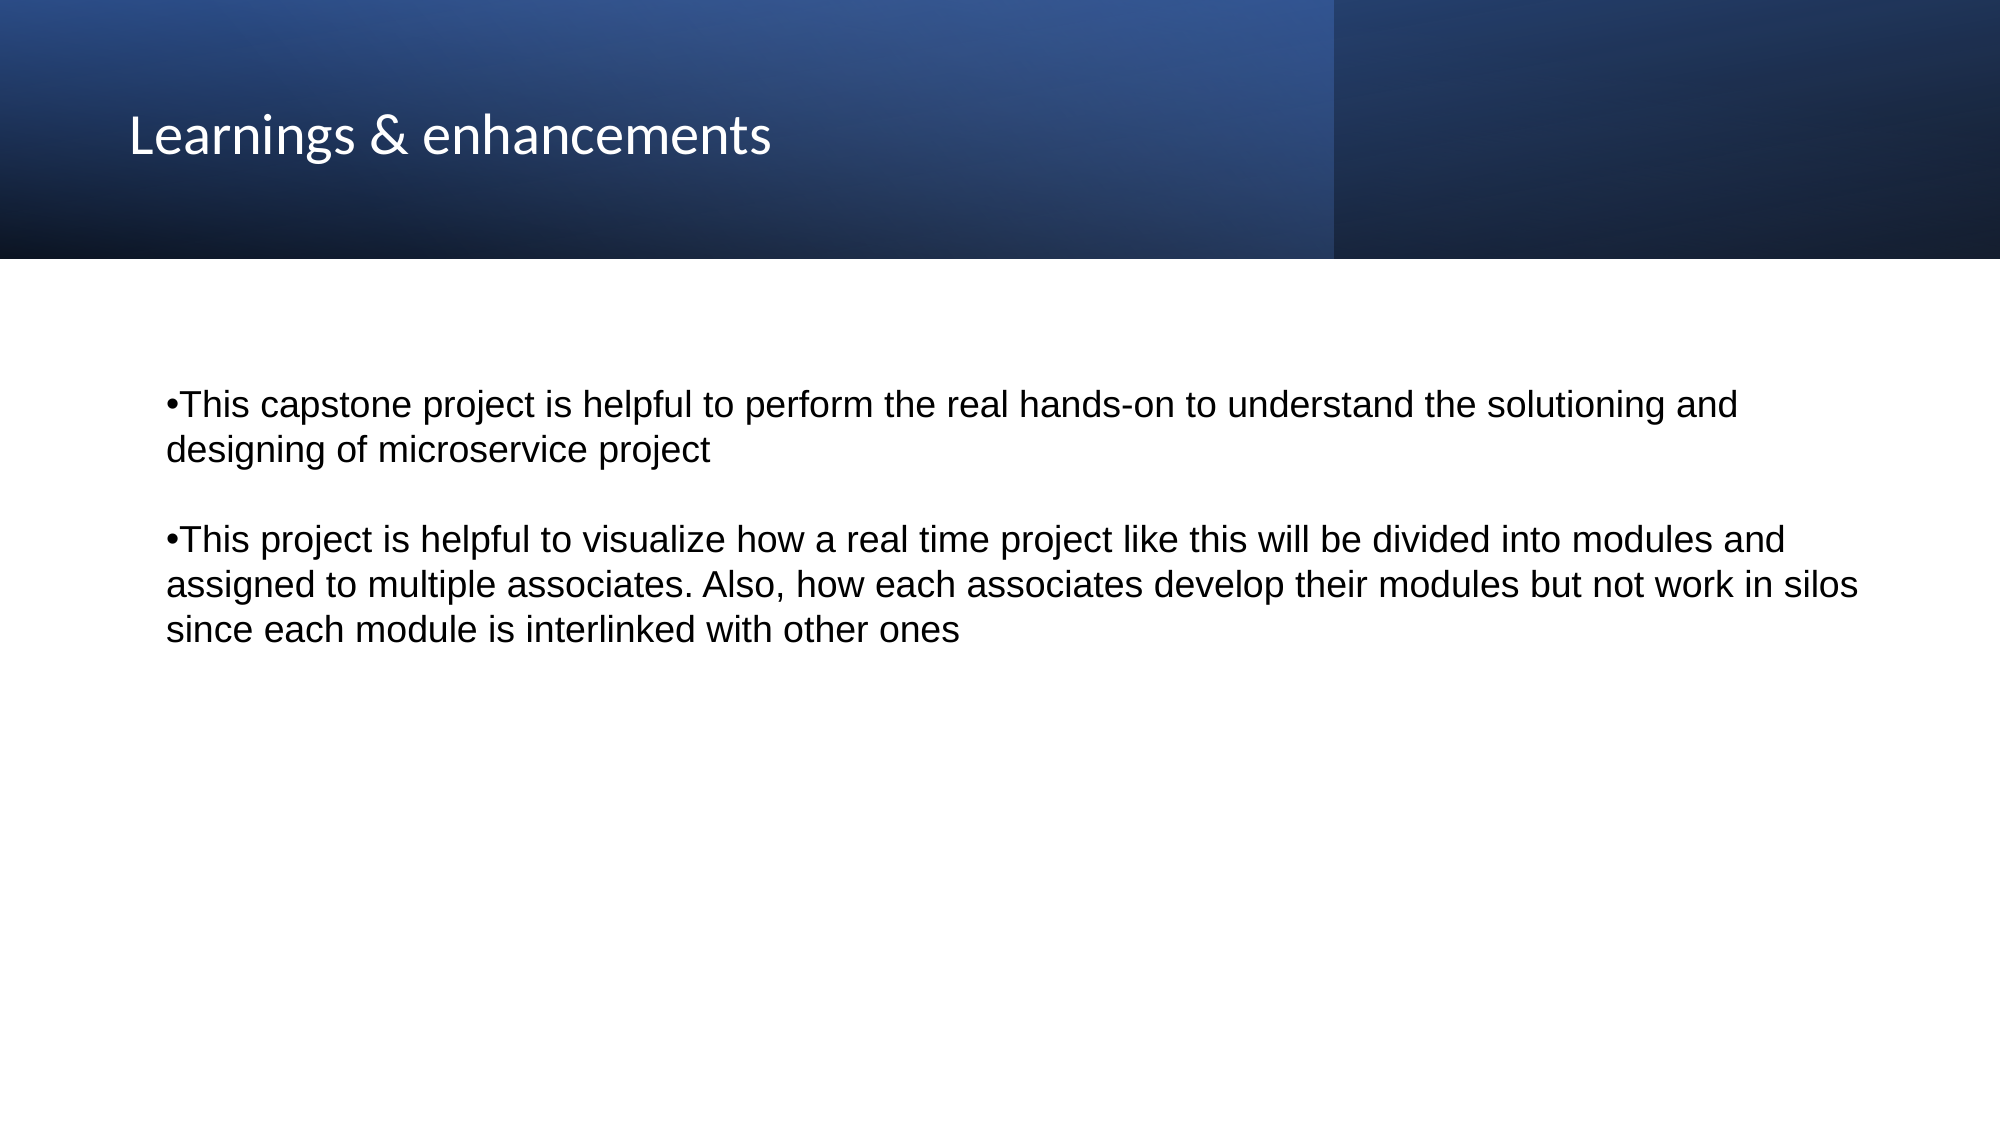

# Learnings & enhancements​
This capstone project is helpful to perform the real hands-on to understand the solutioning and designing of microservice project​

This project is helpful to visualize how a real time project like this will be divided into modules and assigned to multiple associates. Also, how each associates develop their modules but not work in silos since each module is interlinked with other ones​